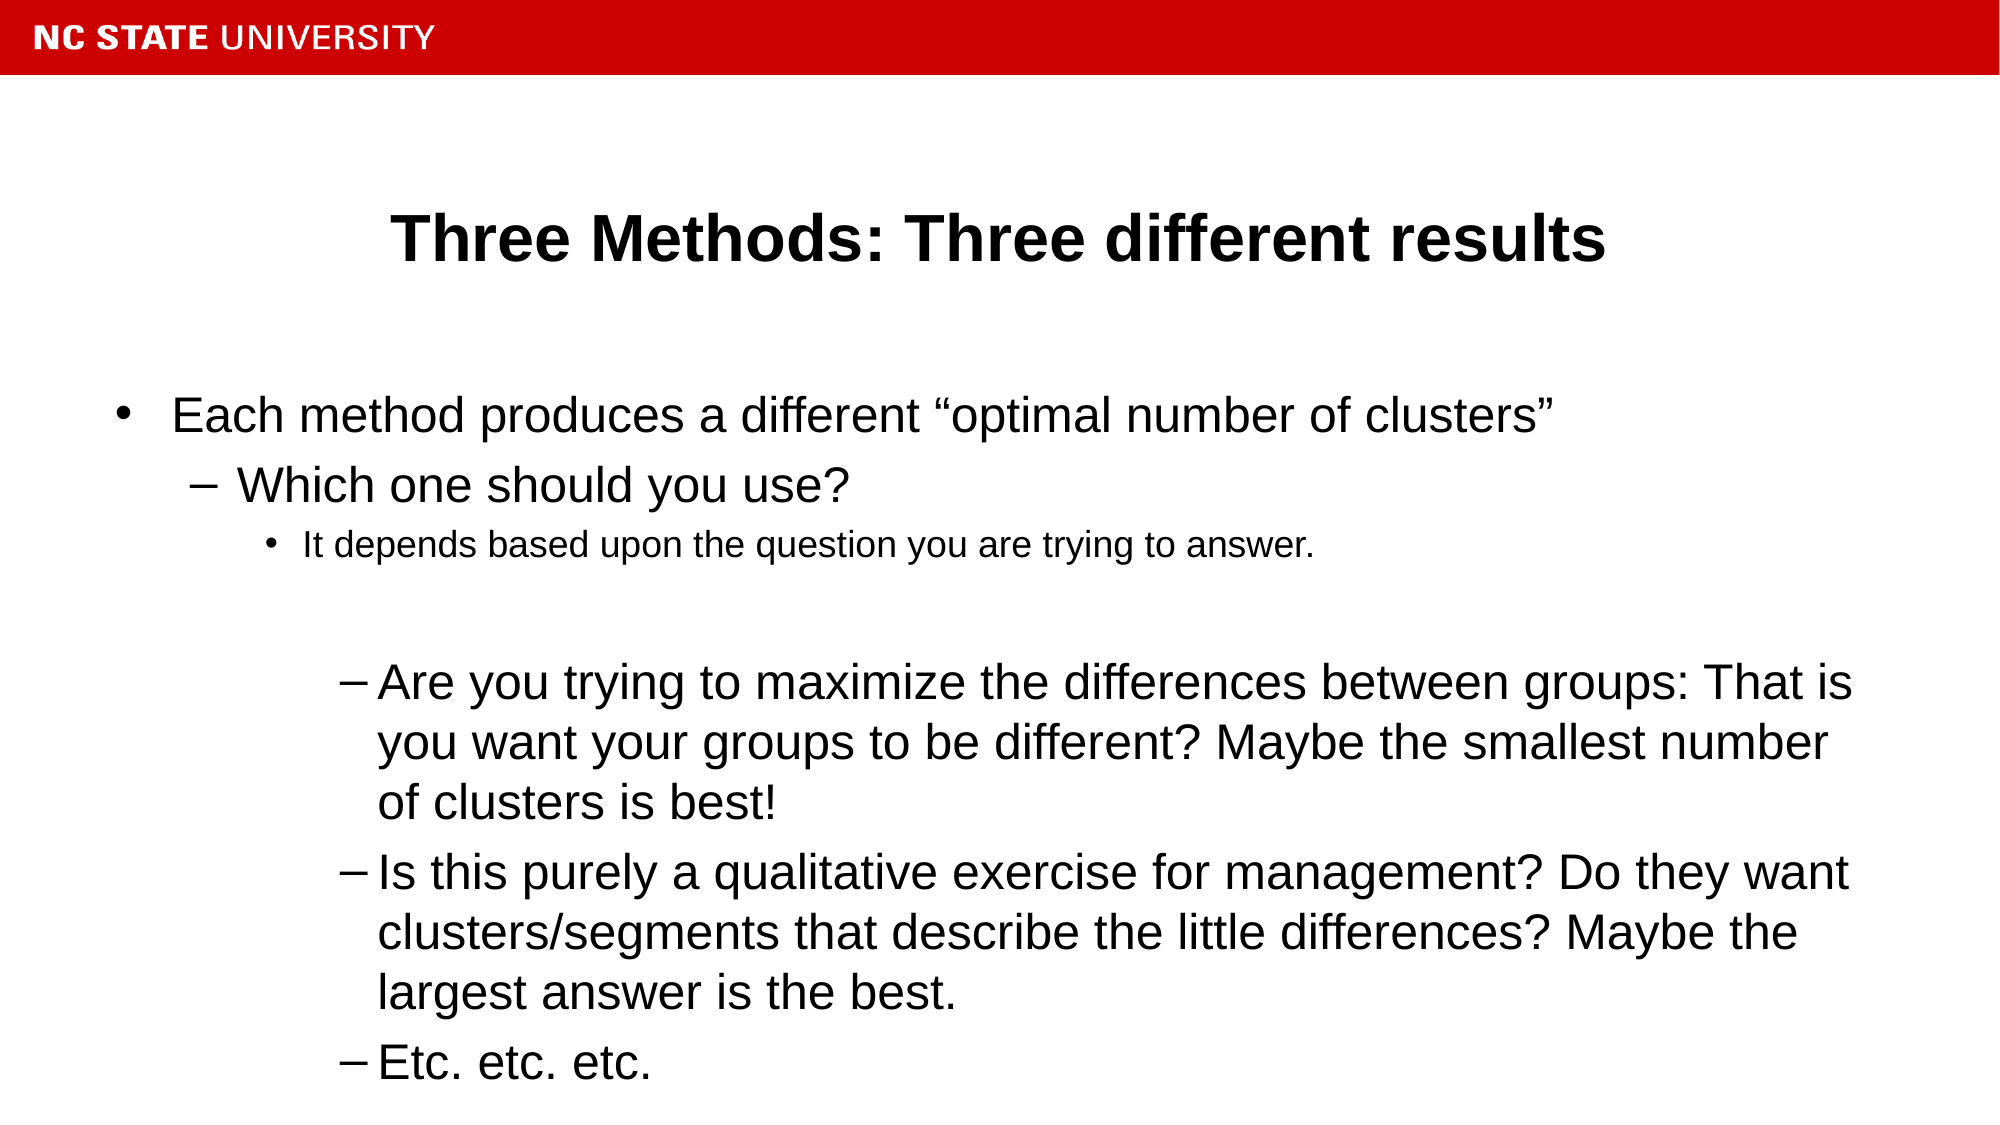

# Three Methods: Three different results
Each method produces a different “optimal number of clusters”
Which one should you use?
It depends based upon the question you are trying to answer.

Are you trying to maximize the differences between groups: That is you want your groups to be different? Maybe the smallest number of clusters is best!
Is this purely a qualitative exercise for management? Do they want clusters/segments that describe the little differences? Maybe the largest answer is the best.
Etc. etc. etc.